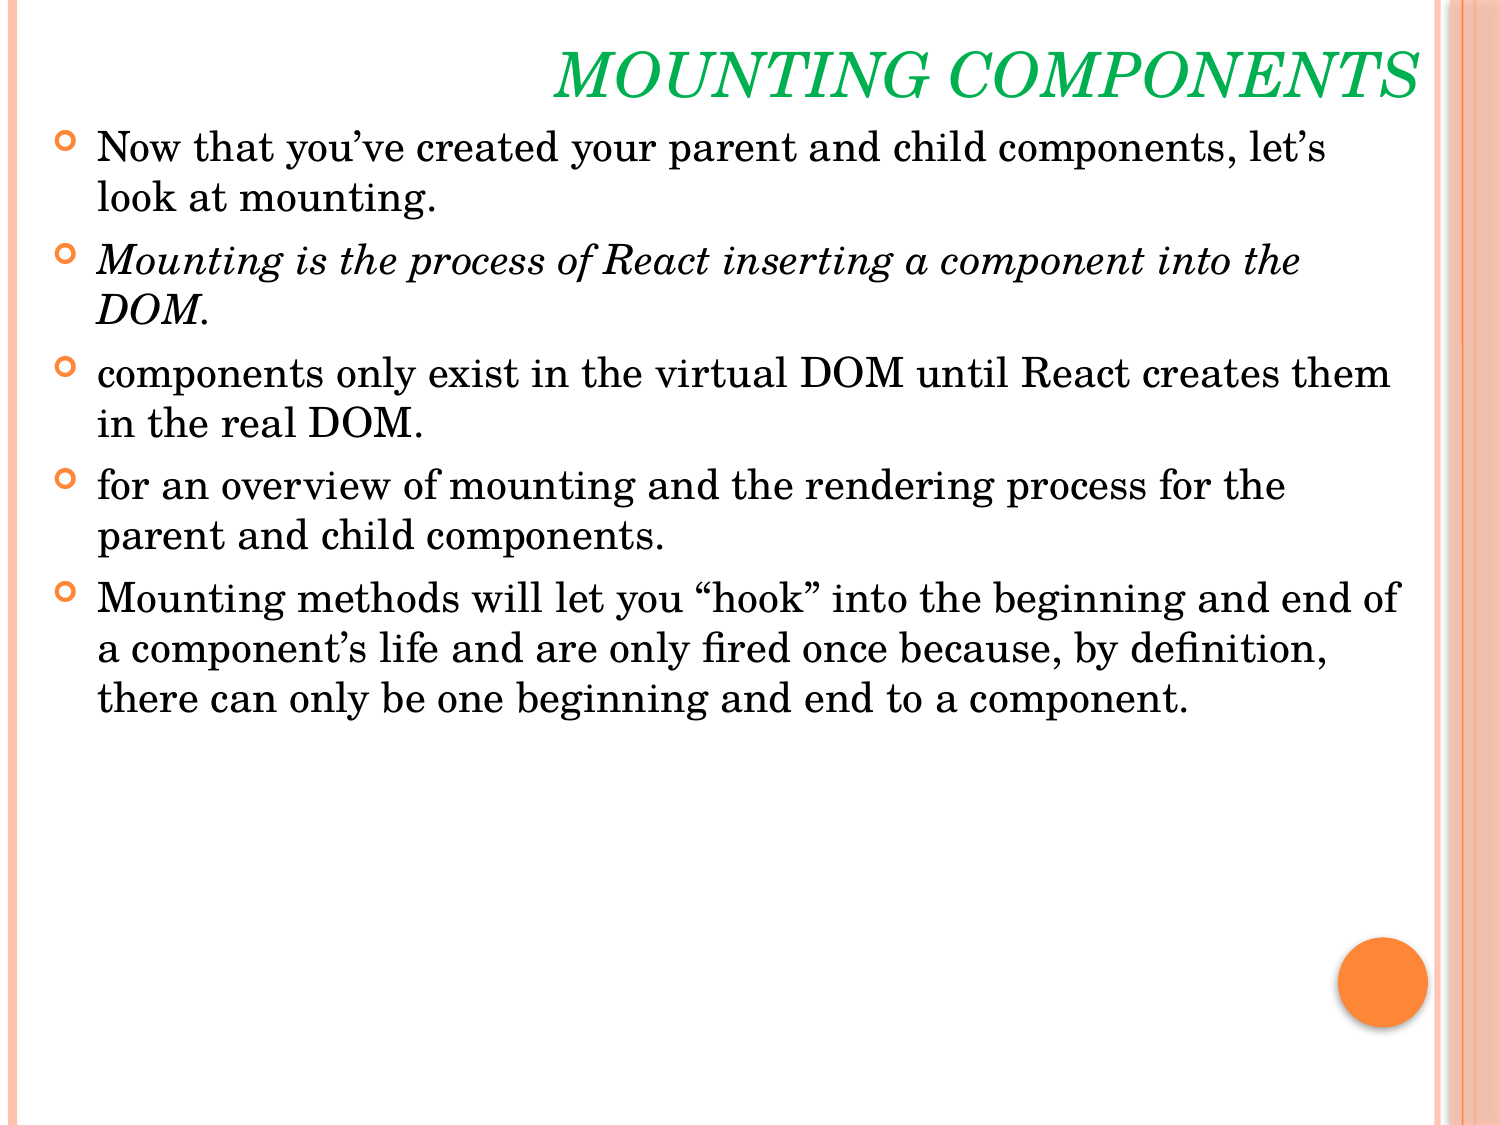

# Mounting components
Now that you’ve created your parent and child components, let’s look at mounting.
Mounting is the process of React inserting a component into the DOM.
components only exist in the virtual DOM until React creates them in the real DOM.
for an overview of mounting and the rendering process for the parent and child components.
Mounting methods will let you “hook” into the beginning and end of a component’s life and are only fired once because, by definition, there can only be one beginning and end to a component.